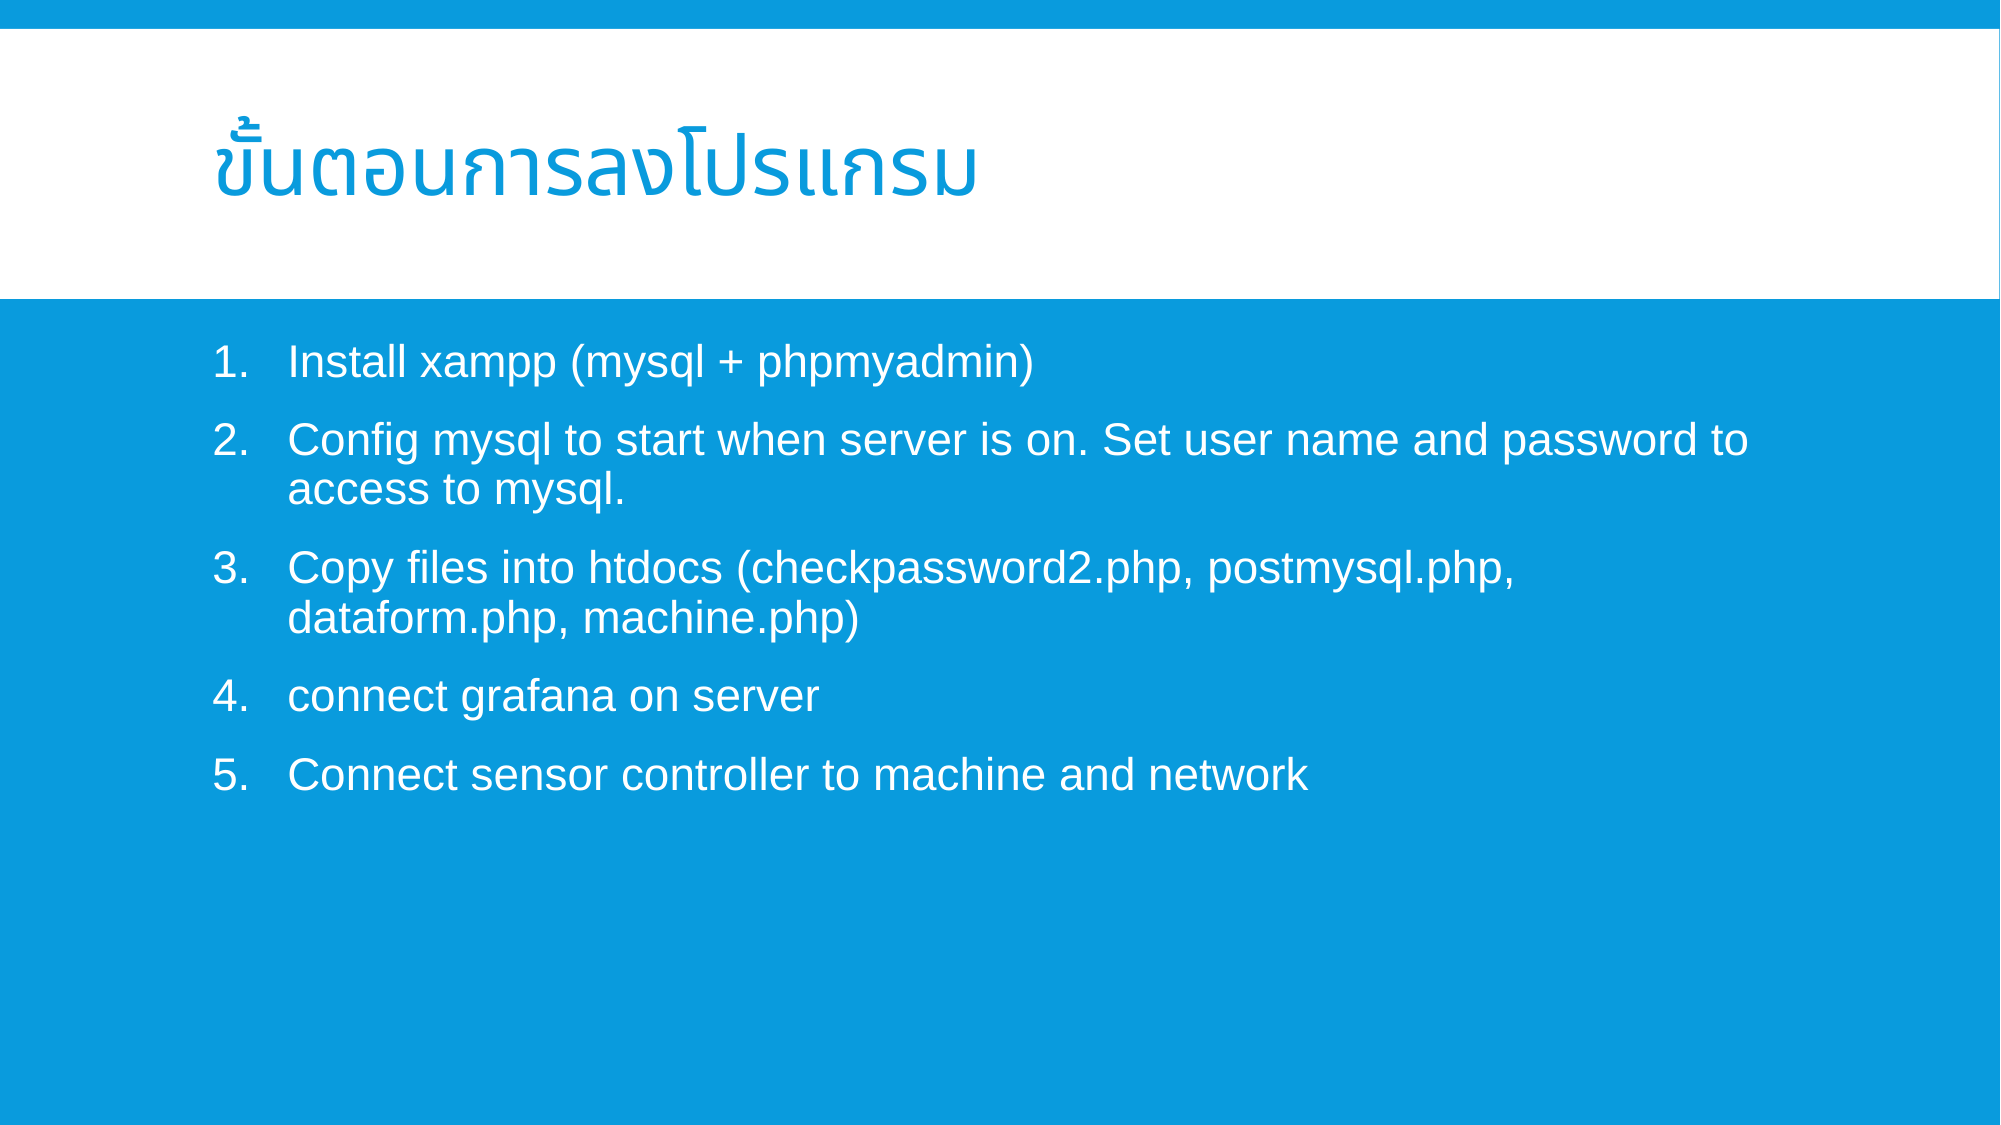

# ขั้นตอนการลงโปรแกรม
Install xampp (mysql + phpmyadmin)
Config mysql to start when server is on. Set user name and password to access to mysql.
Copy files into htdocs (checkpassword2.php, postmysql.php, dataform.php, machine.php)
connect grafana on server
Connect sensor controller to machine and network